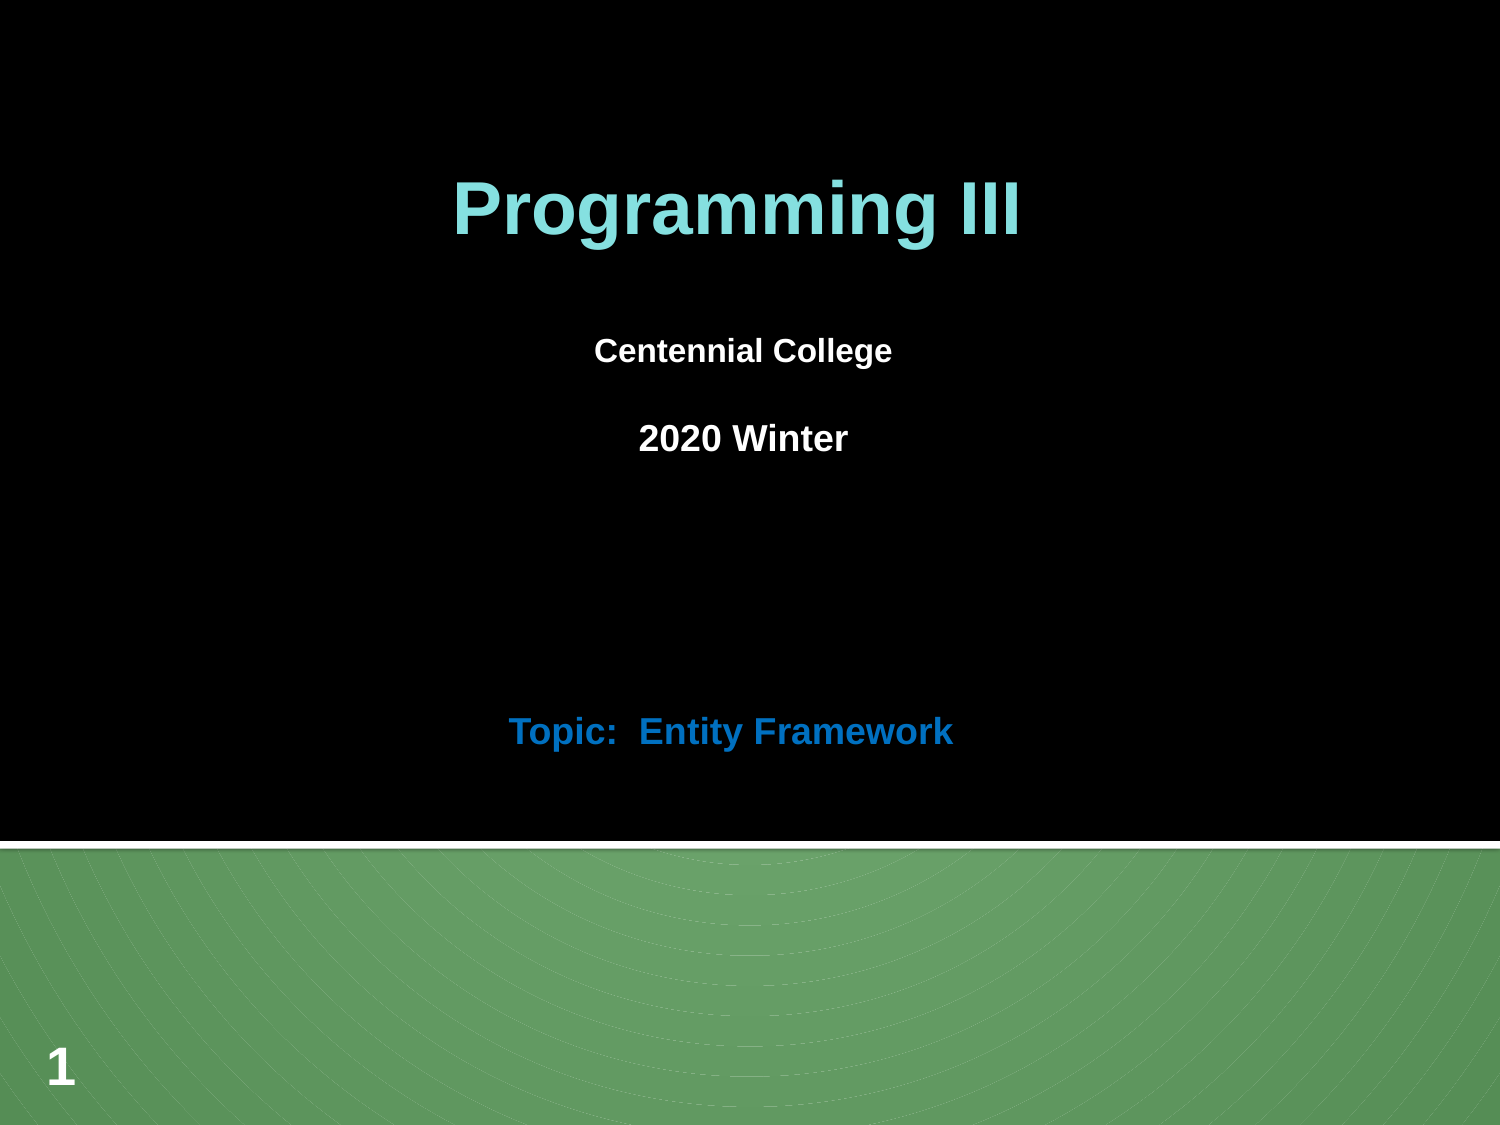

Programming III

Centennial College

2020 Winter
Topic:  Entity Framework
1